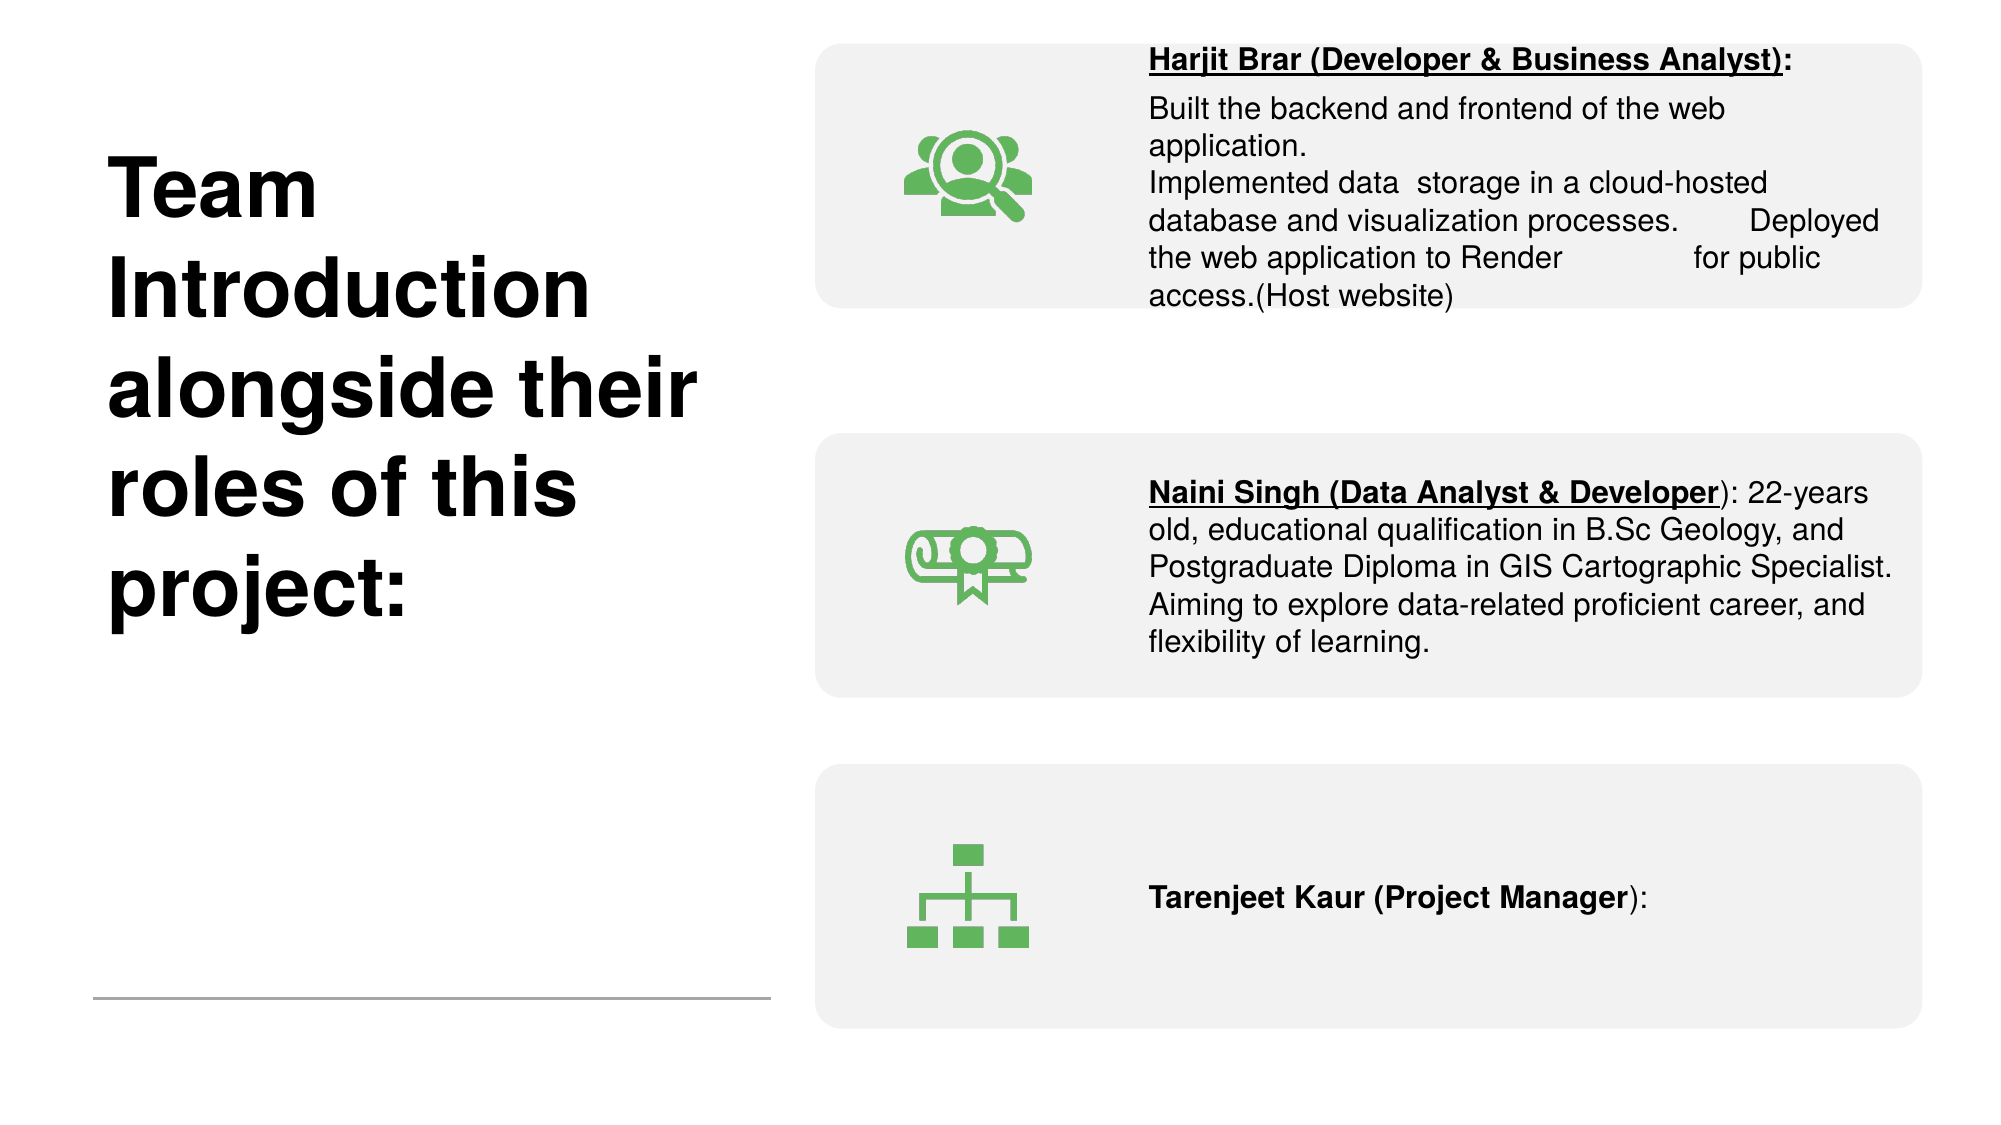

Harjit Brar (Developer & Business Analyst):
Built the backend and frontend of the web application.                                                  Implemented data  storage in a cloud-hosted database and visualization processes.        Deployed the web application to Render               for public access.(Host website)
Naini Singh (Data Analyst & Developer): 22-years old, educational qualification in B.Sc Geology, and Postgraduate Diploma in GIS Cartographic Specialist. Aiming to explore data-related proficient career, and flexibility of learning.
Tarenjeet Kaur (Project Manager):
# Team Introduction alongside their roles of this project: